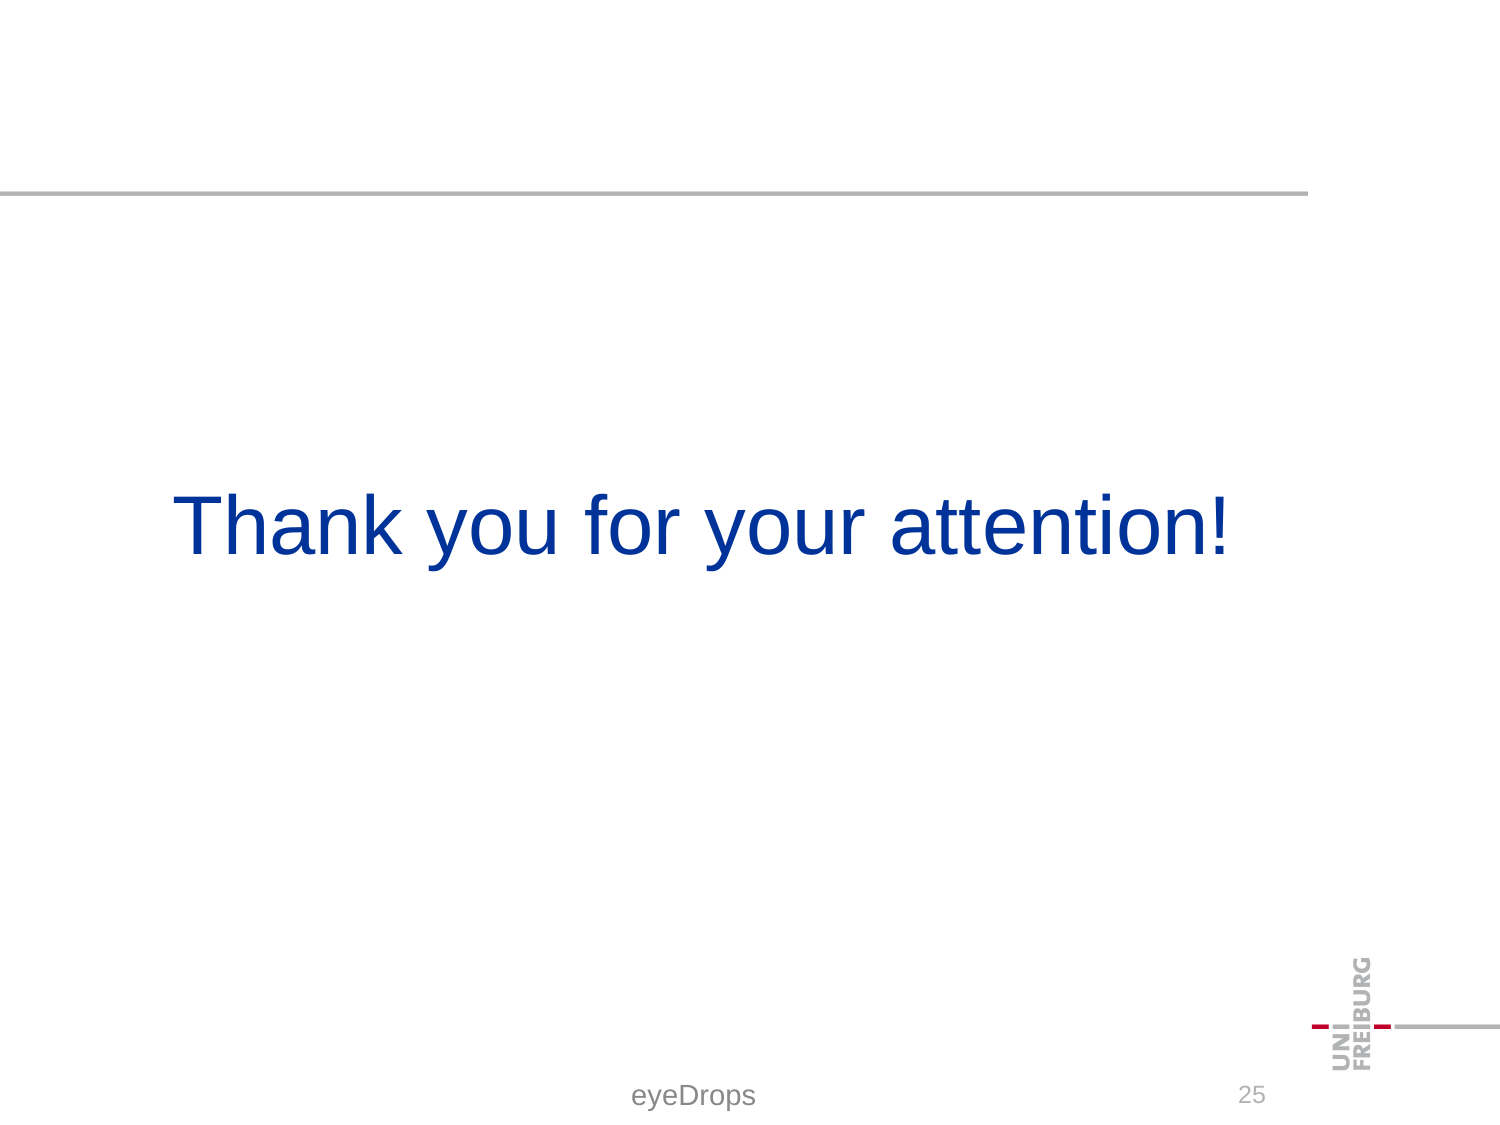

Thank you for your attention!
eyeDrops
25